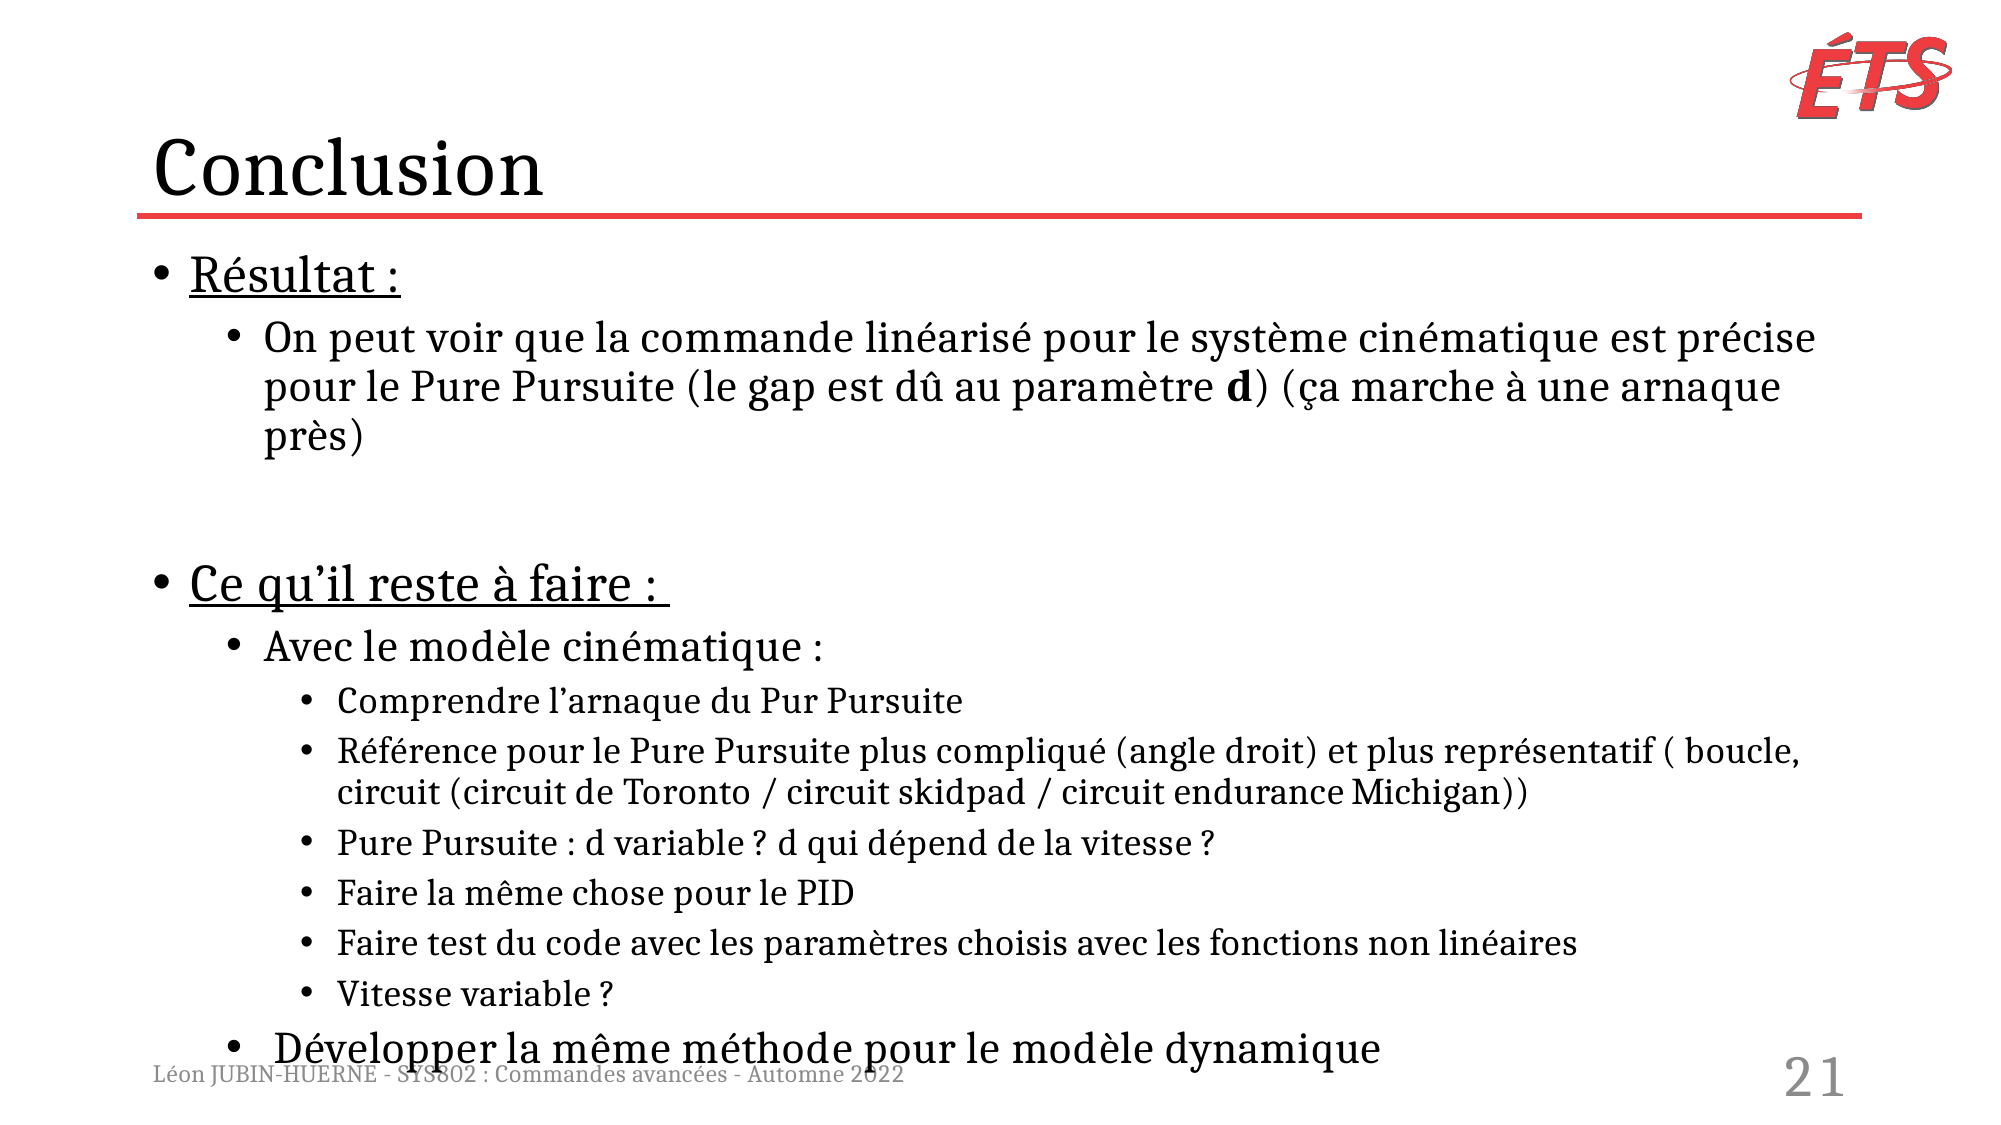

# Conclusion
Résultat :
On peut voir que la commande linéarisé pour le système cinématique est précise pour le Pure Pursuite (le gap est dû au paramètre d) (ça marche à une arnaque près)

Ce qu’il reste à faire :
Avec le modèle cinématique :
Comprendre l’arnaque du Pur Pursuite
Référence pour le Pure Pursuite plus compliqué (angle droit) et plus représentatif ( boucle, circuit (circuit de Toronto / circuit skidpad / circuit endurance Michigan))
Pure Pursuite : d variable ? d qui dépend de la vitesse ?
Faire la même chose pour le PID
Faire test du code avec les paramètres choisis avec les fonctions non linéaires
Vitesse variable ?
 Développer la même méthode pour le modèle dynamique
Léon JUBIN-HUERNE - SYS802 : Commandes avancées - Automne 2022
21